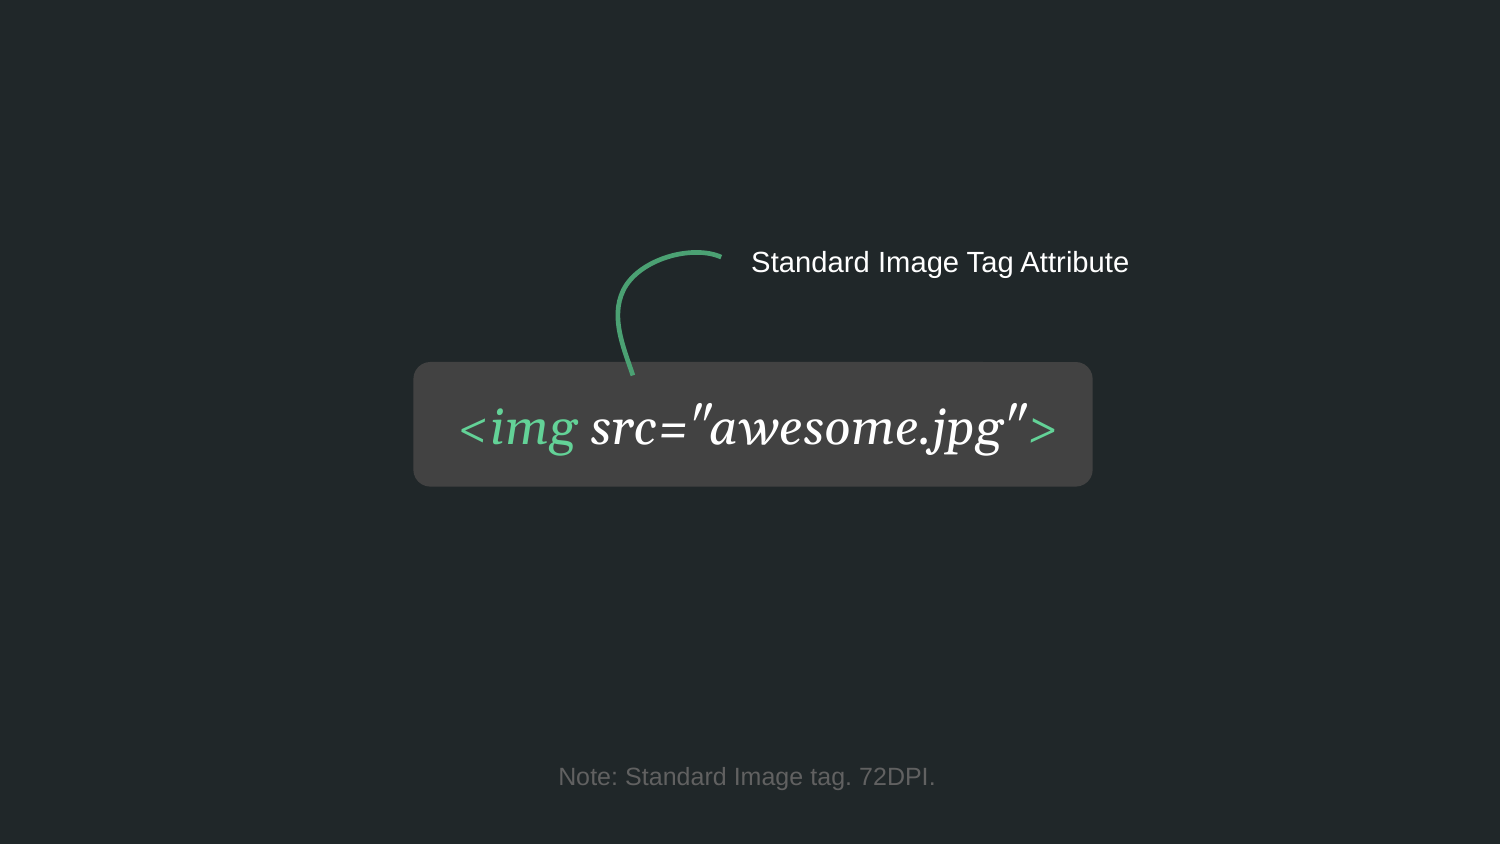

# <img src="awesome.jpg">
Standard Image Tag Attribute

Note: Standard Image tag. 72DPI.